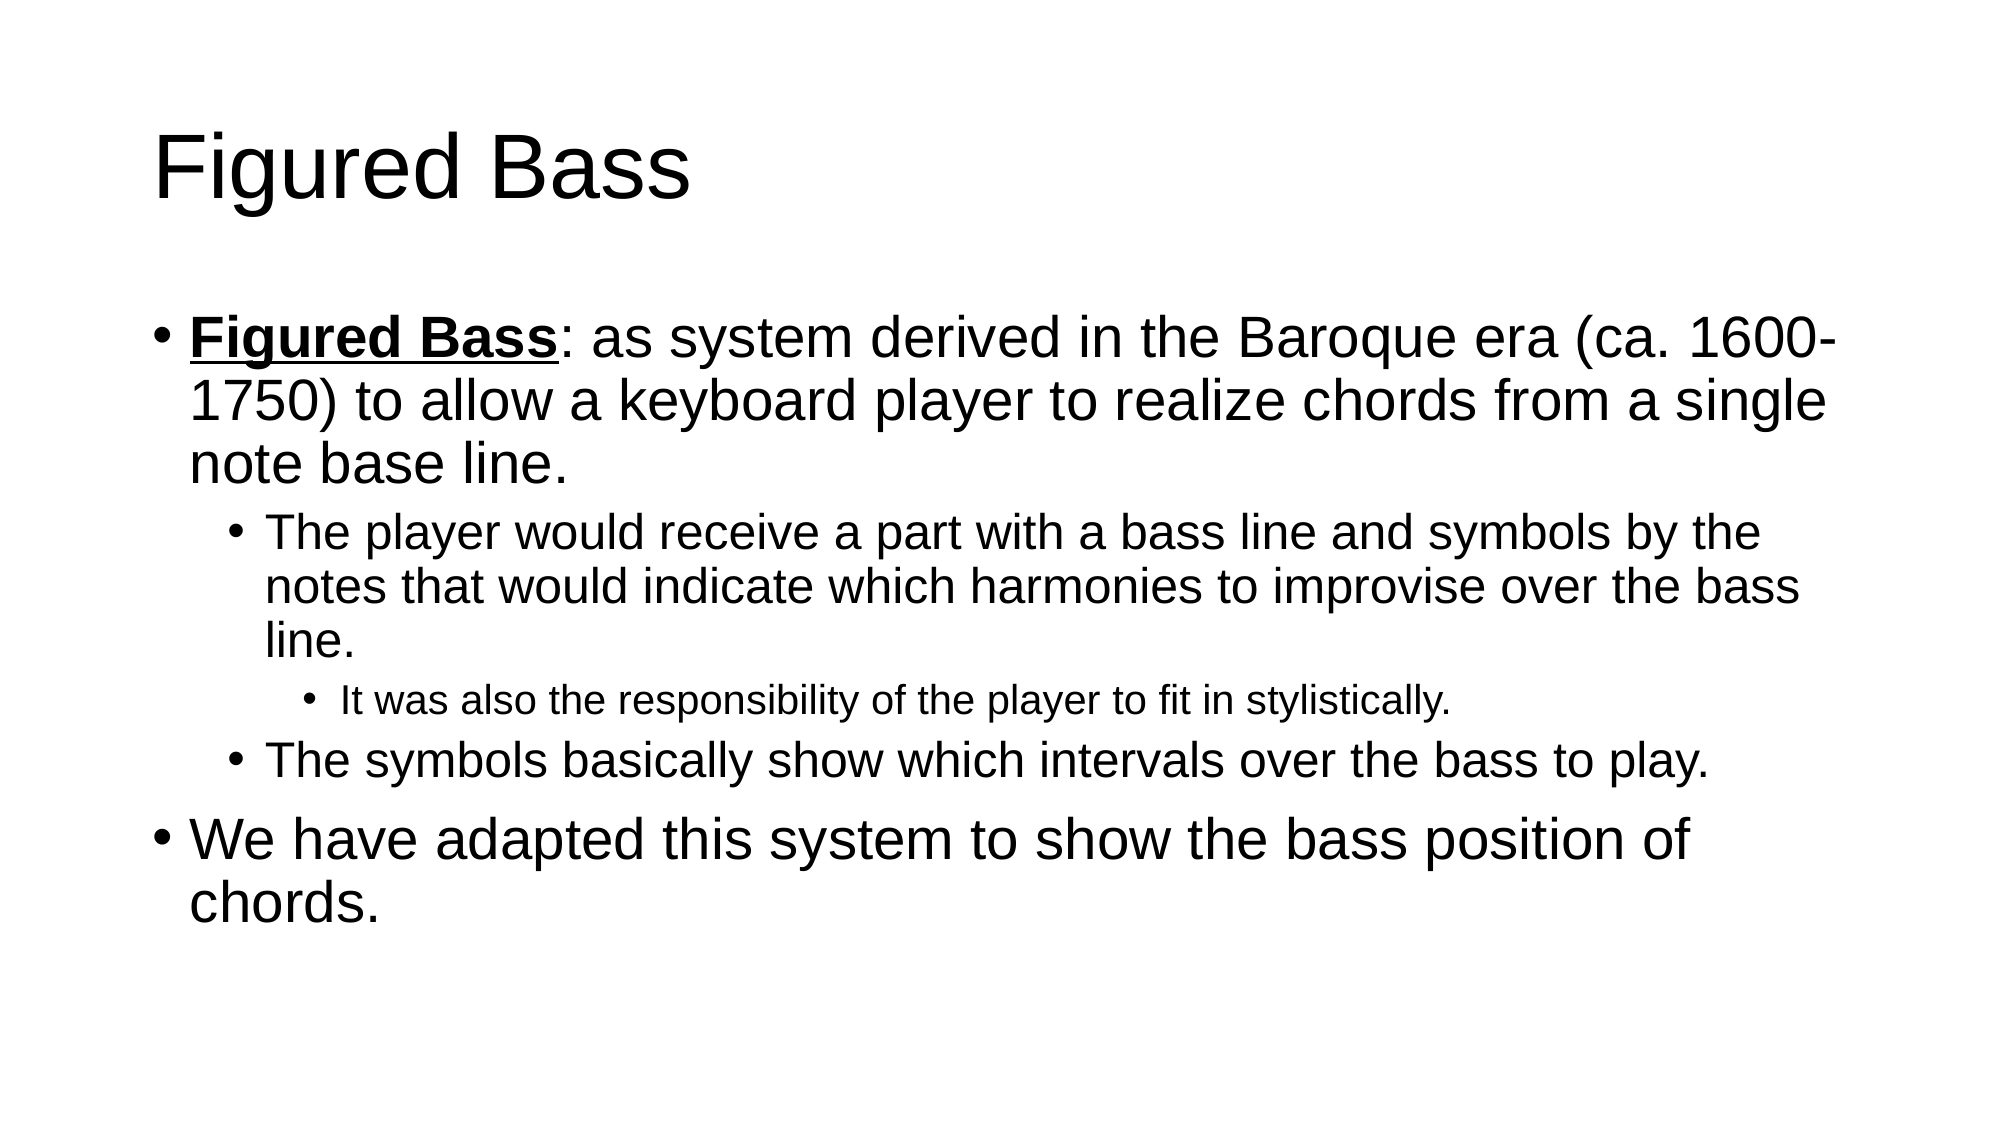

# Figured Bass
Figured Bass: as system derived in the Baroque era (ca. 1600-1750) to allow a keyboard player to realize chords from a single note base line.
The player would receive a part with a bass line and symbols by the notes that would indicate which harmonies to improvise over the bass line.
It was also the responsibility of the player to fit in stylistically.
The symbols basically show which intervals over the bass to play.
We have adapted this system to show the bass position of chords.